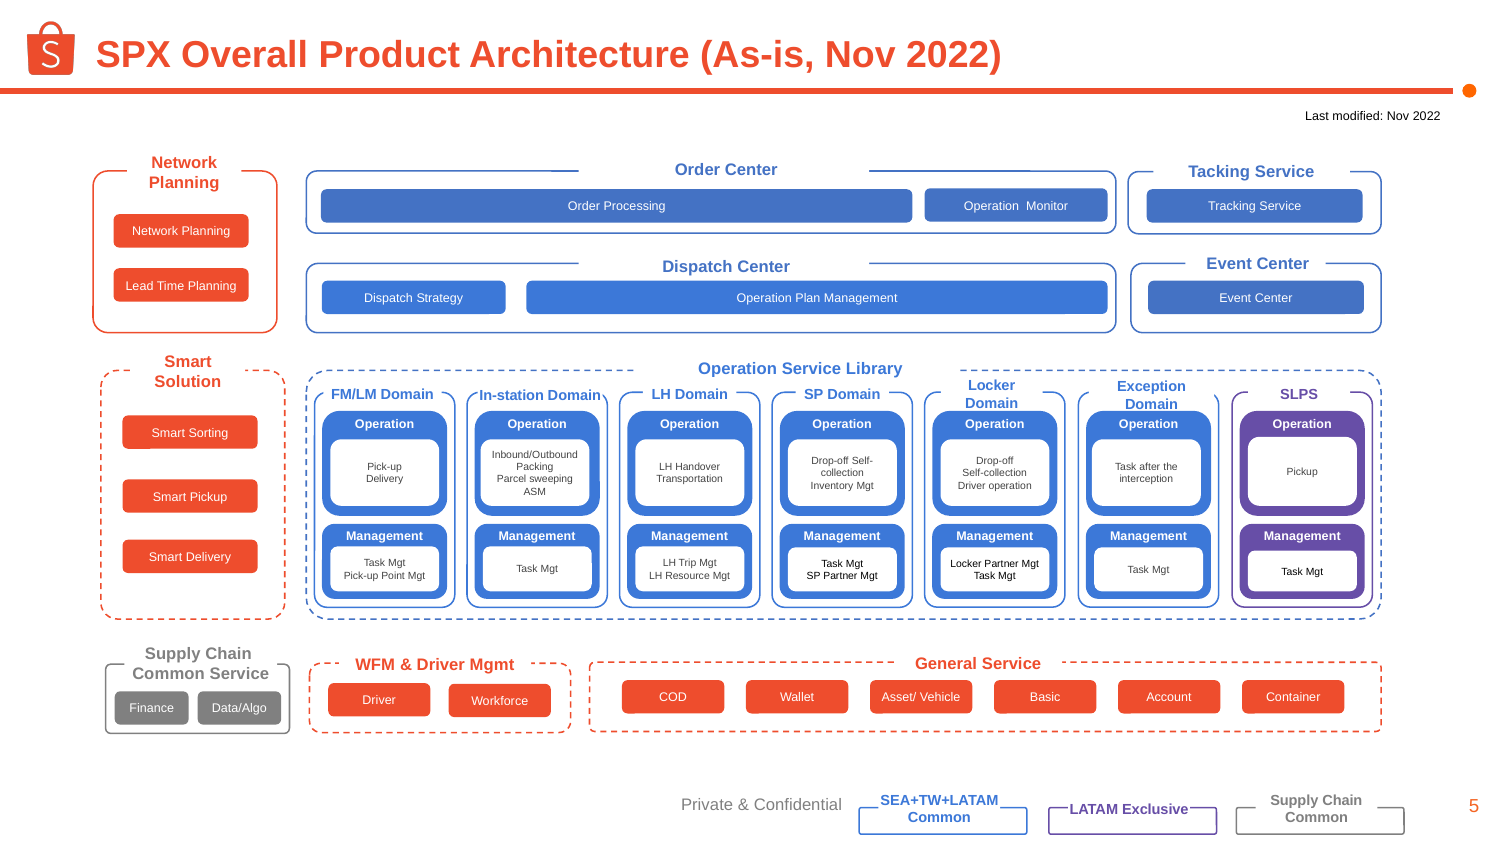

# SPX Overall Product Architecture (As-is, Nov 2022)
Last modified: Nov 2022
 Order Center
Network
Planning
Tacking Service

Operation  Monitor
Tracking Service
Order Processing
Network Planning
 Event Center
 Dispatch Center

Lead Time Planning
Event Center
Dispatch Strategy
Operation Plan Management
 Operation Service Library
Smart Solution

SLPS
Locker Domain
SP Domain
FM/LM Domain
LH Domain
Exception Domain
In-station Domain

Operation
Operation
Operation
Operation
Operation
Operation
Operation
Smart Sorting
Pickup
Pick-up
Delivery
Inbound/Outbound
Packing
Parcel sweeping
ASM
LH Handover
Transportation
Drop-off Self-collection
Inventory Mgt
Drop-off
Self-collection
Driver operation
Task after the interception
Smart Pickup
Management
Management
Management
Management
Management
Management
Management
Smart Delivery
Task Mgt
Pick-up Point Mgt
Task Mgt
LH Trip Mgt
LH Resource Mgt
Task Mgt
SP Partner Mgt
Locker Partner Mgt
Task Mgt
Task Mgt
Task Mgt
Supply Chain
Common Service
General Service
WFM & Driver Mgmt

COD
Wallet
Asset/ Vehicle
Basic
Account
Container
Driver
Workforce
Finance
Data/Algo
5
SEA+TW+LATAM Common
LATAM Exclusive
Supply Chain Common